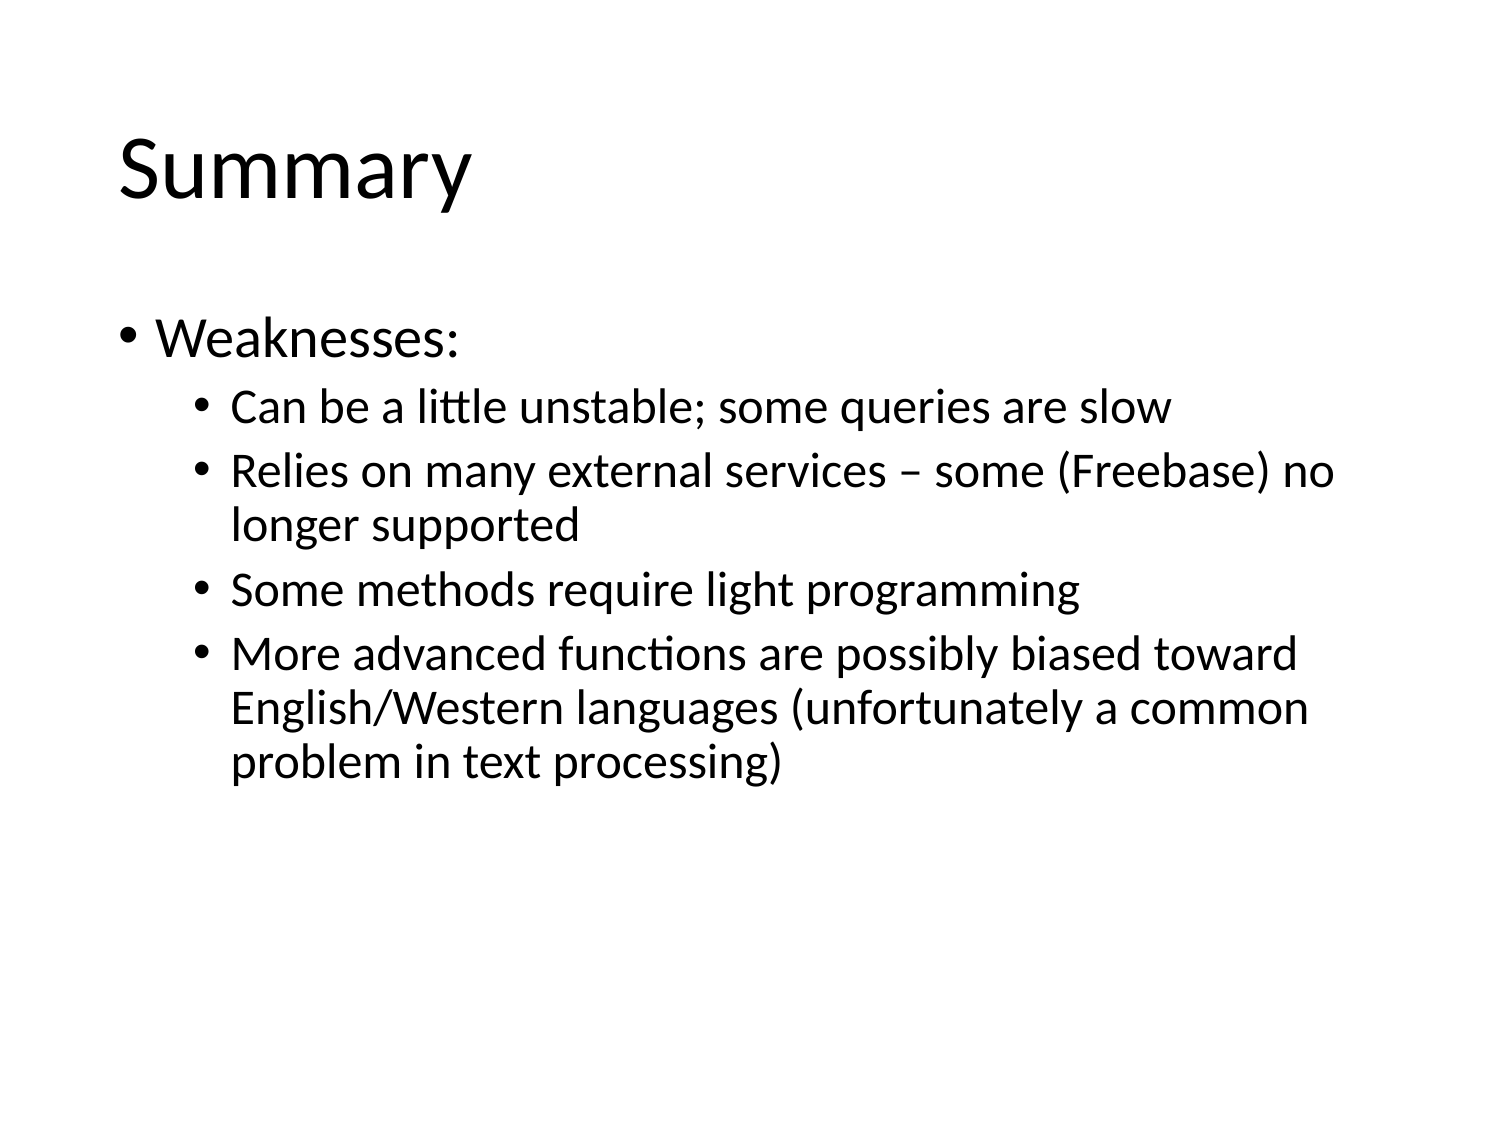

# Summary
Weaknesses:
Can be a little unstable; some queries are slow
Relies on many external services – some (Freebase) no longer supported
Some methods require light programming
More advanced functions are possibly biased toward English/Western languages (unfortunately a common problem in text processing)